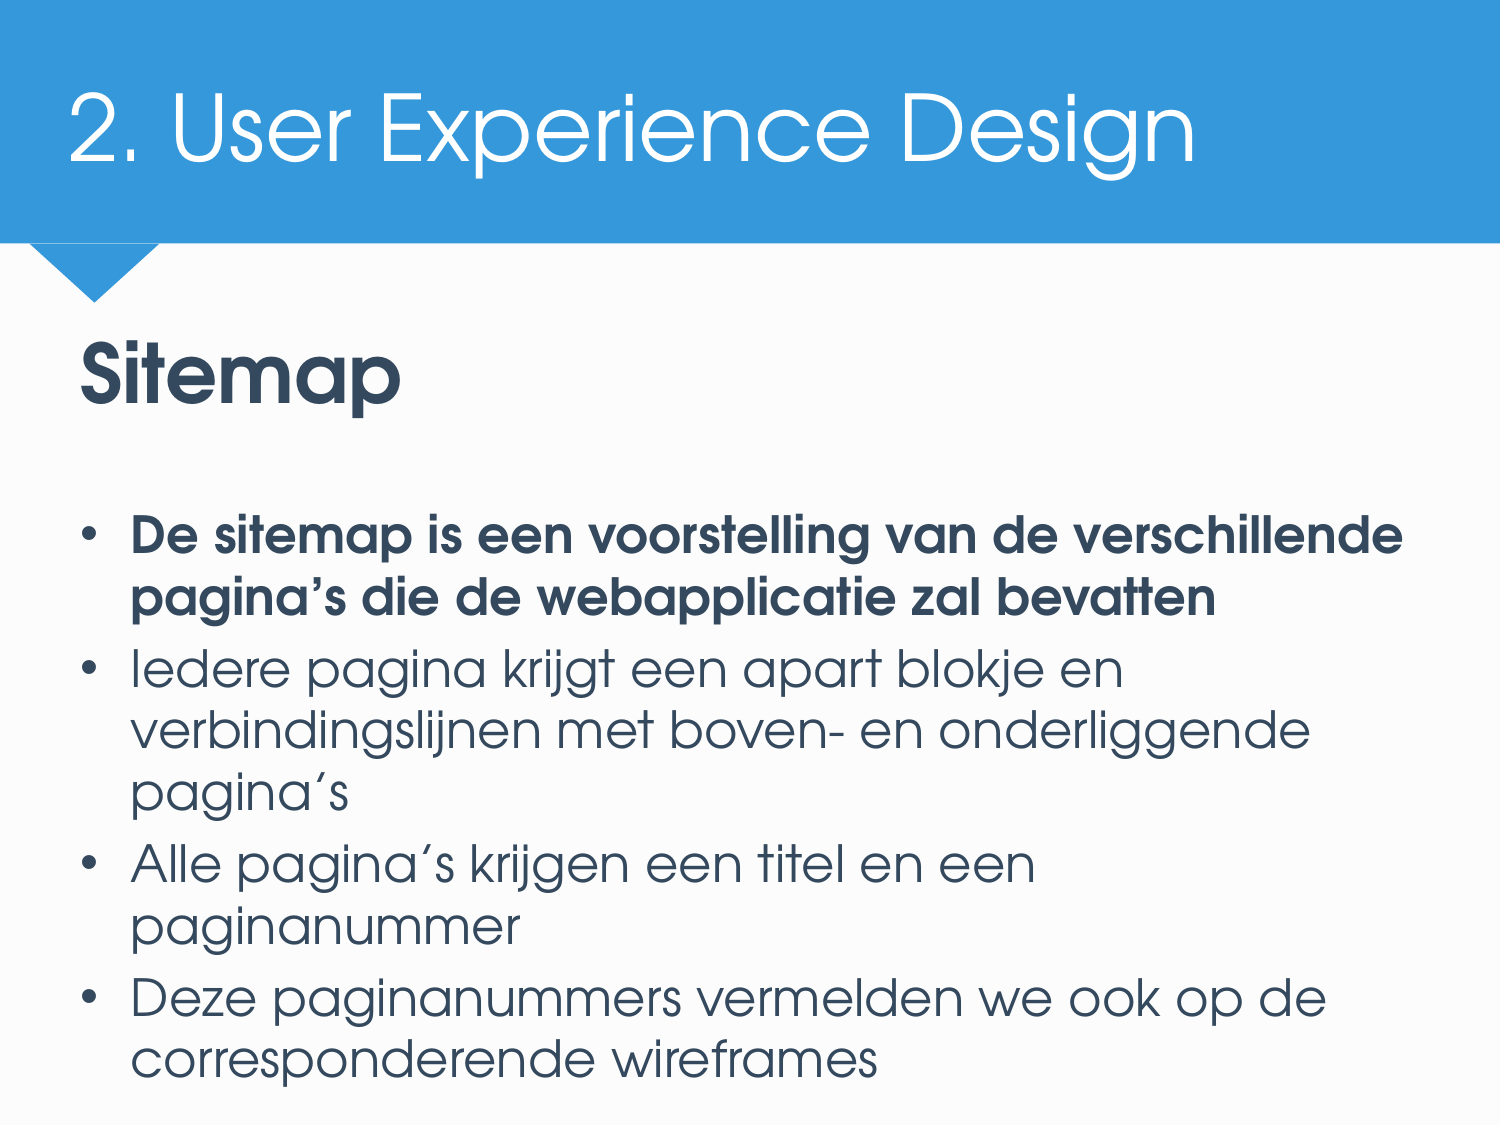

# 2. User Experience Design
Sitemap

De sitemap is een voorstelling van de verschillende pagina’s die de webapplicatie zal bevatten
Iedere pagina krijgt een apart blokje en verbindingslijnen met boven- en onderliggende pagina’s
Alle pagina’s krijgen een titel en een paginanummer
Deze paginanummers vermelden we ook op de corresponderende wireframes